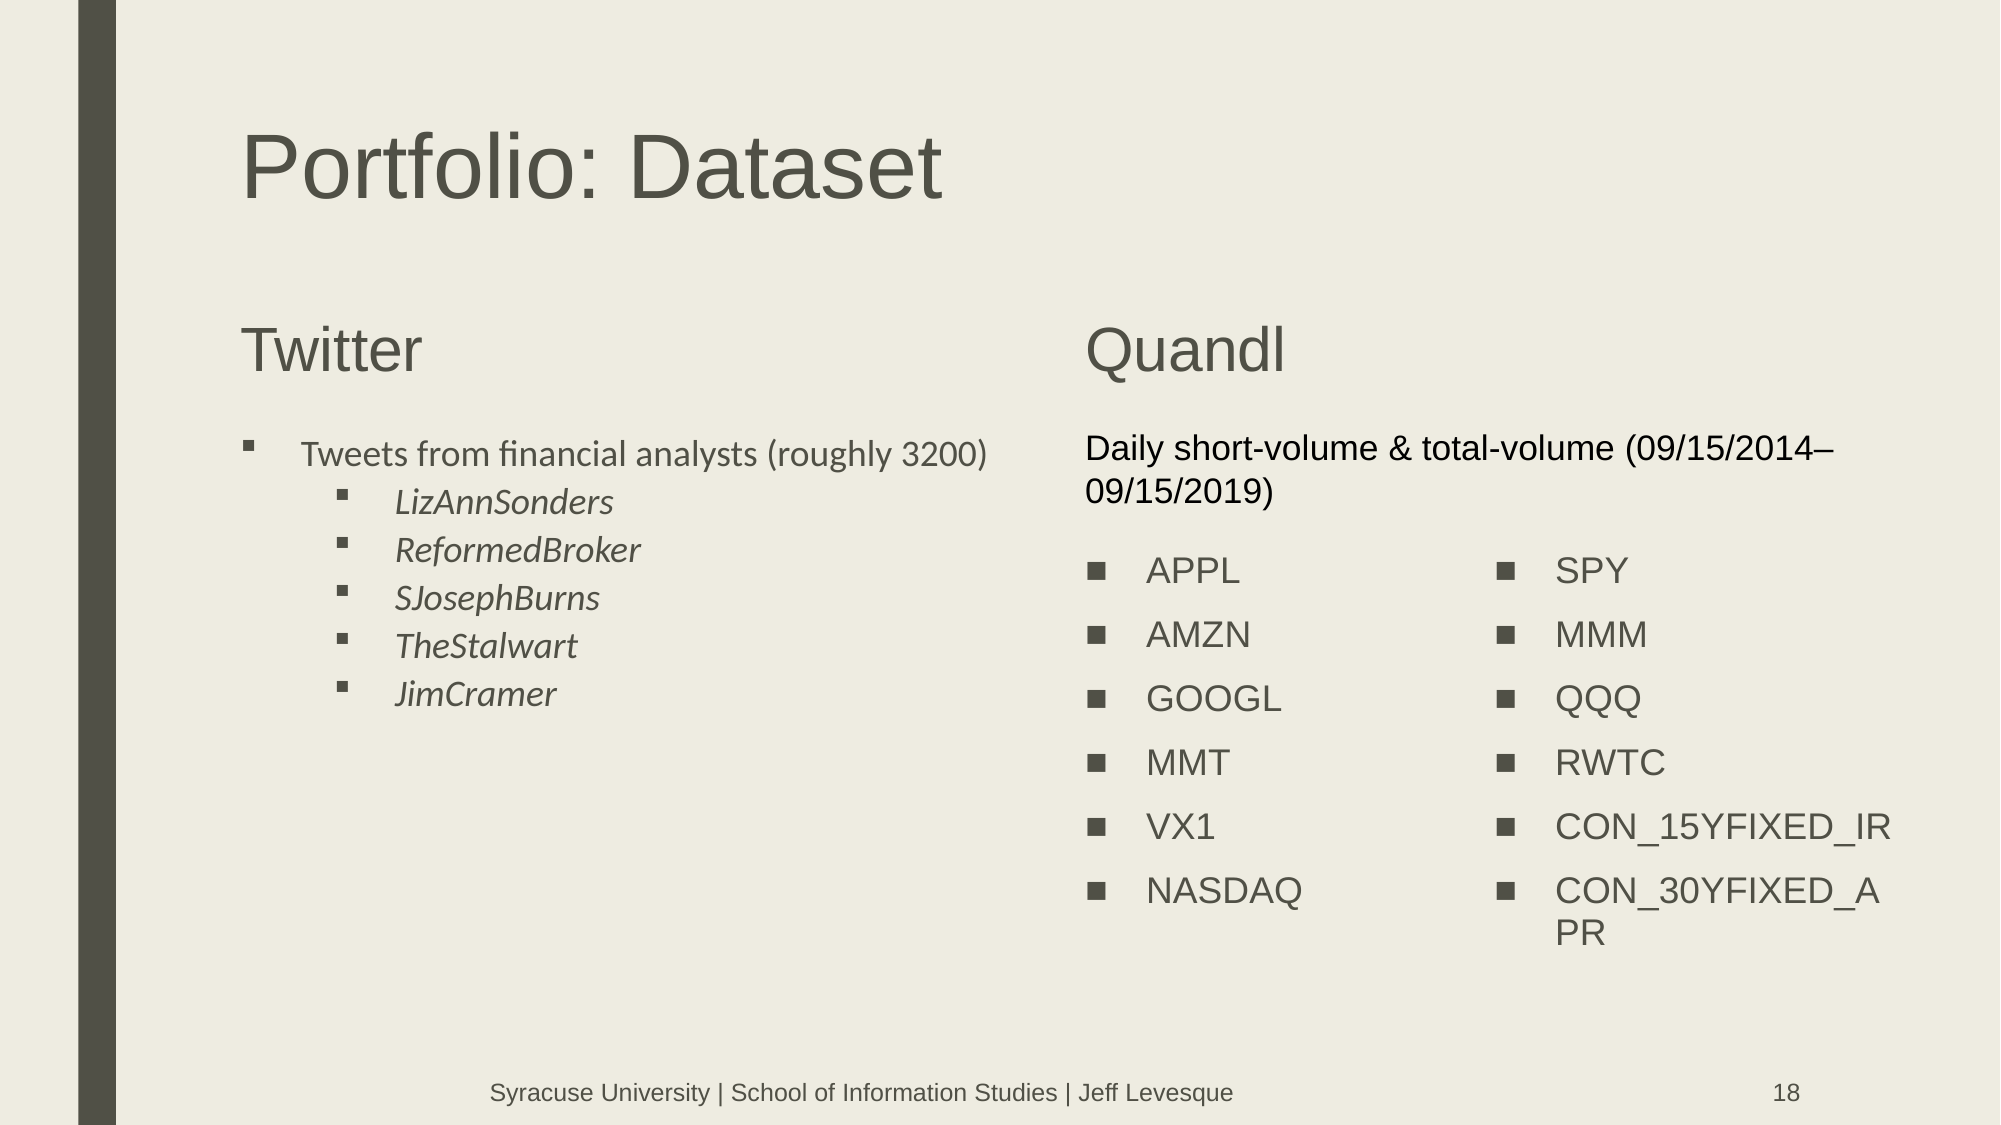

# Portfolio: Dataset
Twitter
Quandl
Tweets from financial analysts (roughly 3200)
LizAnnSonders
ReformedBroker
SJosephBurns
TheStalwart
JimCramer
Daily short-volume & total-volume (09/15/2014– 09/15/2019)
APPL
AMZN
GOOGL
MMT
VX1
NASDAQ
SPY
MMM
QQQ
RWTC
CON_15YFIXED_IR
CON_30YFIXED_APR
Syracuse University | School of Information Studies | Jeff Levesque
18